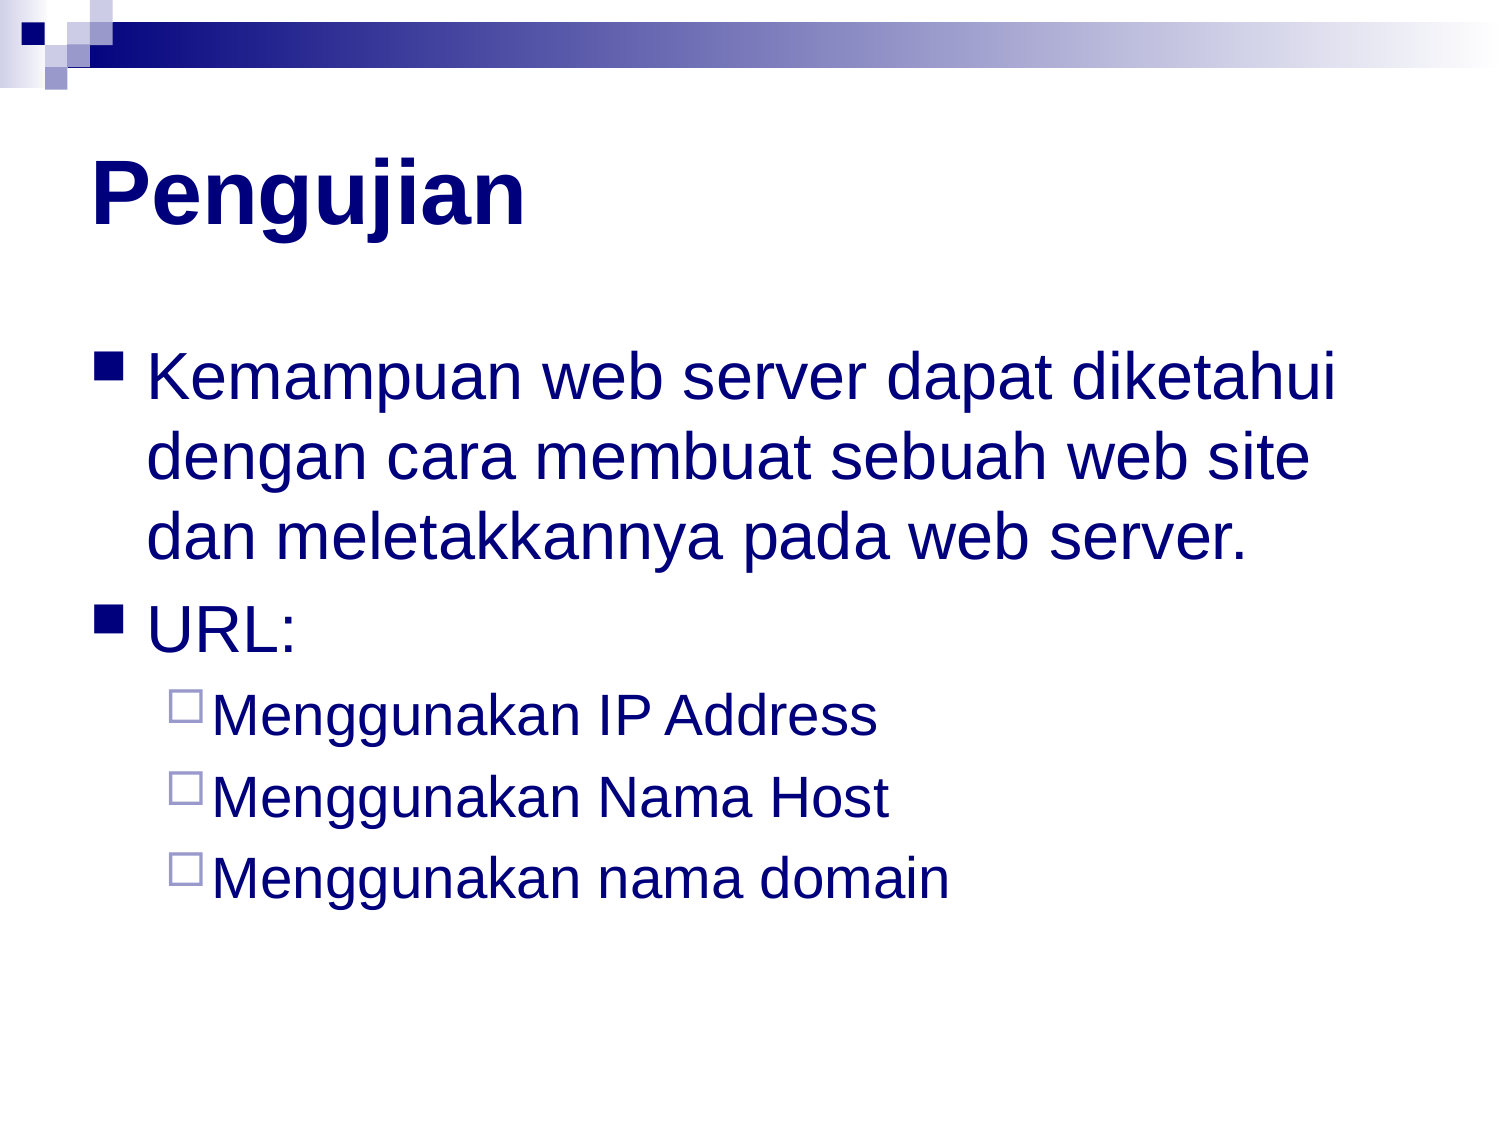

# Pengujian
Kemampuan web server dapat diketahui dengan cara membuat sebuah web site dan meletakkannya pada web server.
URL:
Menggunakan IP Address
Menggunakan Nama Host
Menggunakan nama domain